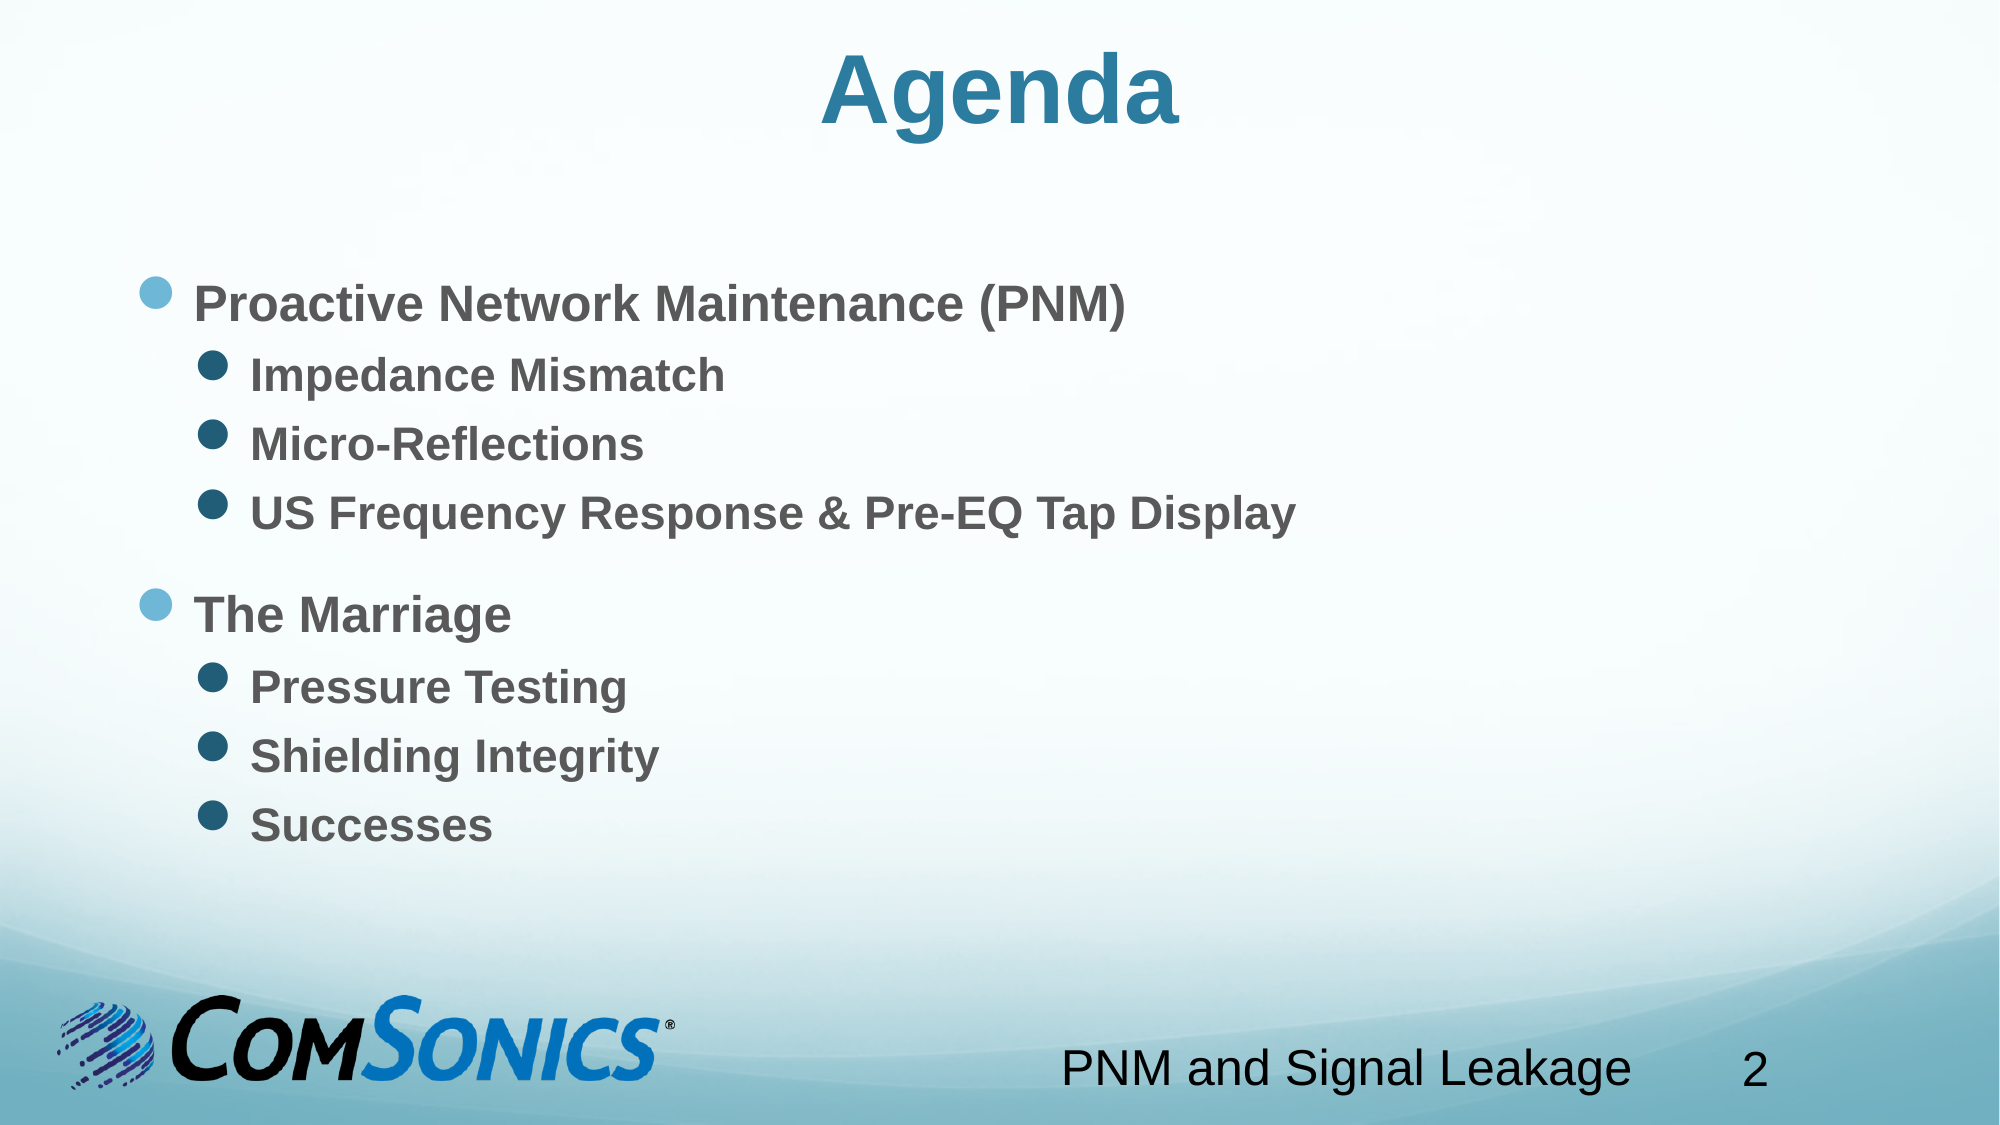

# Agenda
Proactive Network Maintenance (PNM)
Impedance Mismatch
Micro-Reflections
US Frequency Response & Pre-EQ Tap Display
The Marriage
Pressure Testing
Shielding Integrity
Successes
2